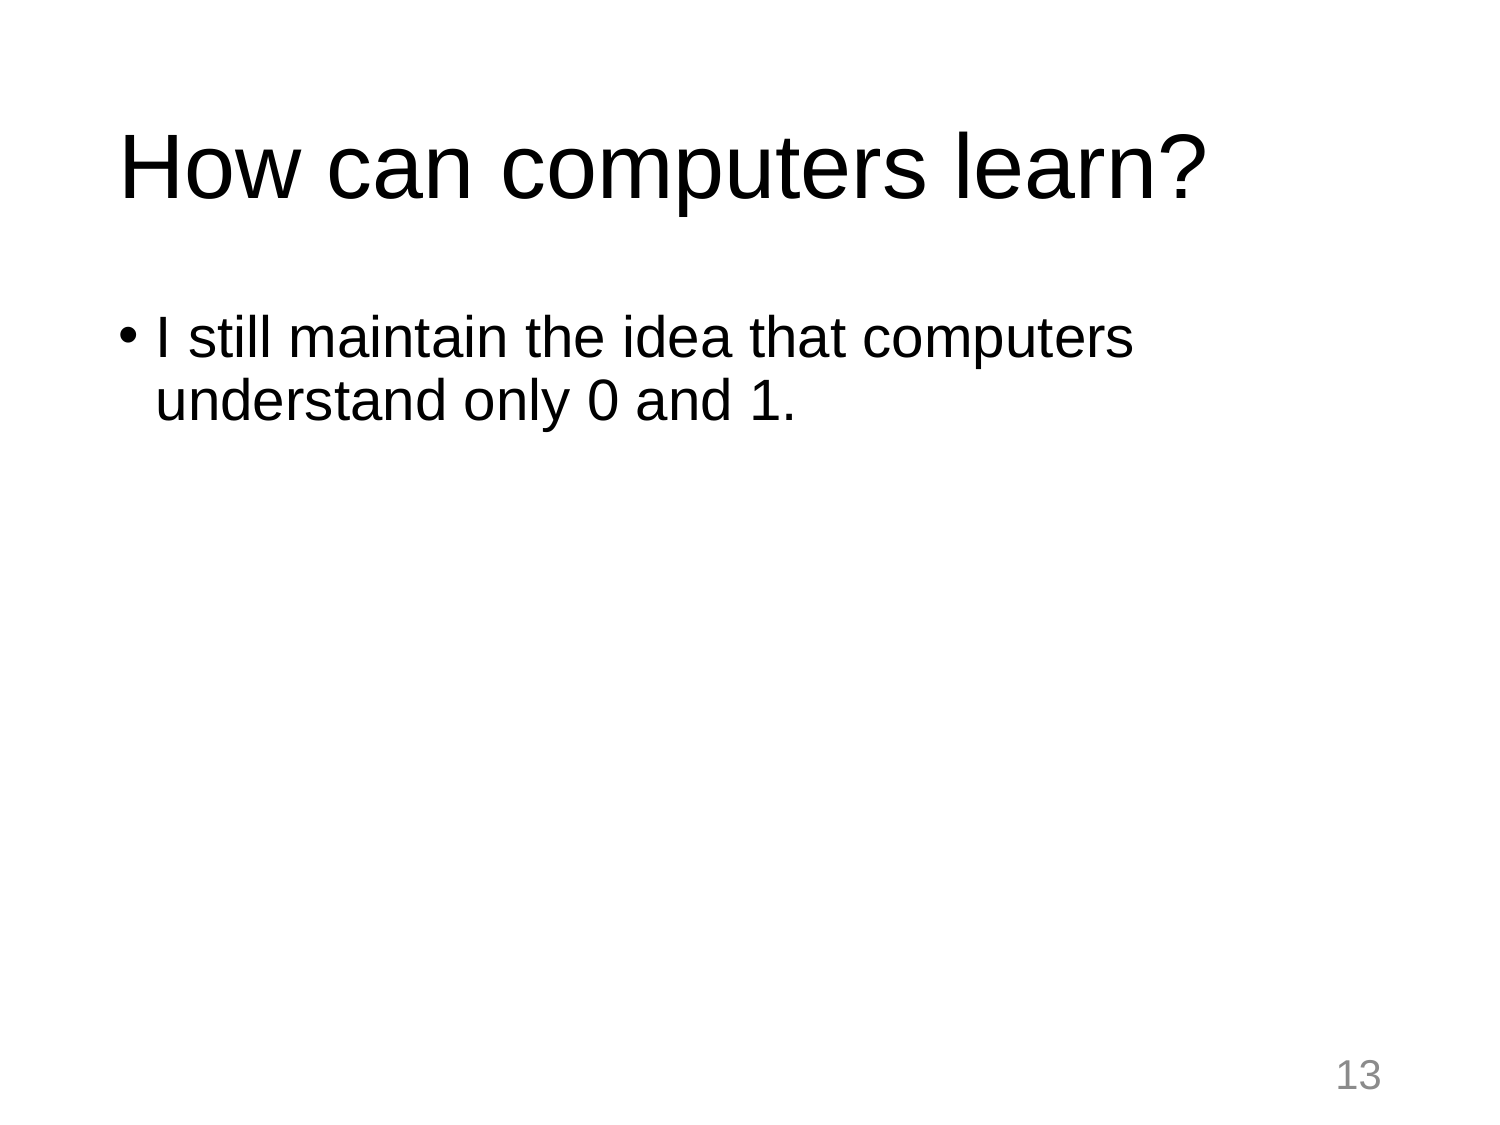

# How can computers learn?
I still maintain the idea that computers understand only 0 and 1.
13